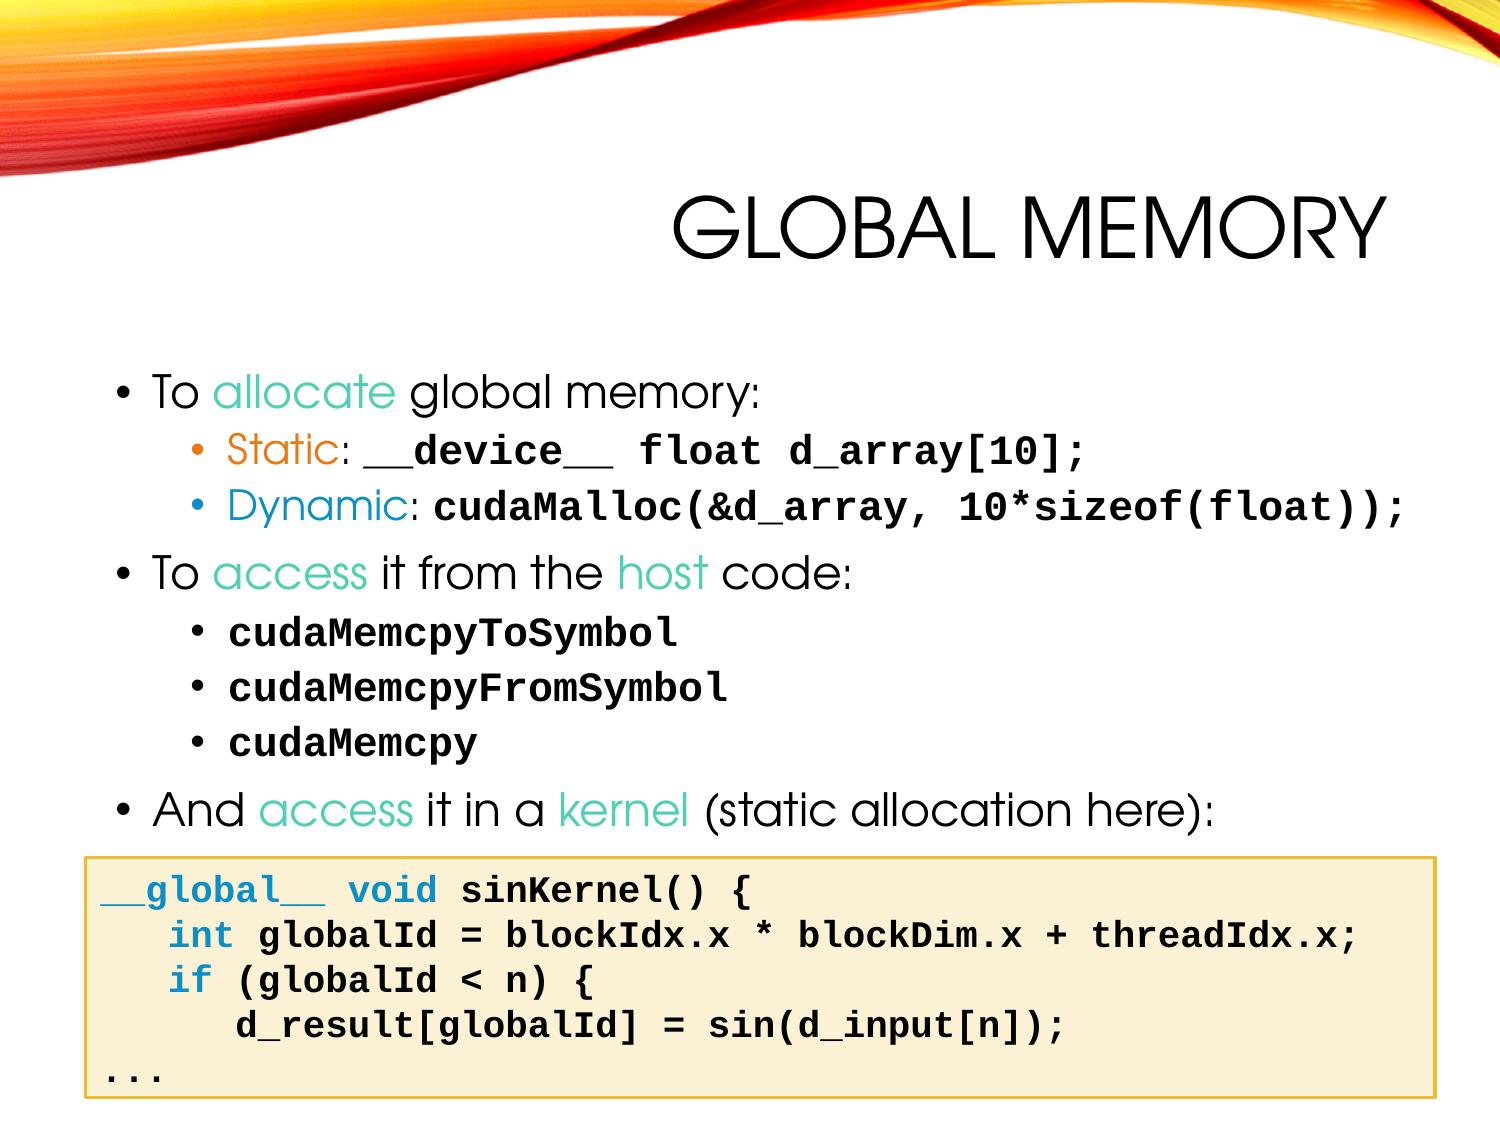

# Global memory
To allocate global memory:
Static: __device__ float d_array[10];
Dynamic: cudaMalloc(&d_array, 10*sizeof(float));
To access it from the host code:
cudaMemcpyToSymbol
cudaMemcpyFromSymbol
cudaMemcpy
And access it in a kernel (static allocation here):
__global__ void sinKernel() {
   int globalId = blockIdx.x * blockDim.x + threadIdx.x;
   if (globalId < n) {
      d_result[globalId] = sin(d_input[n]);
...